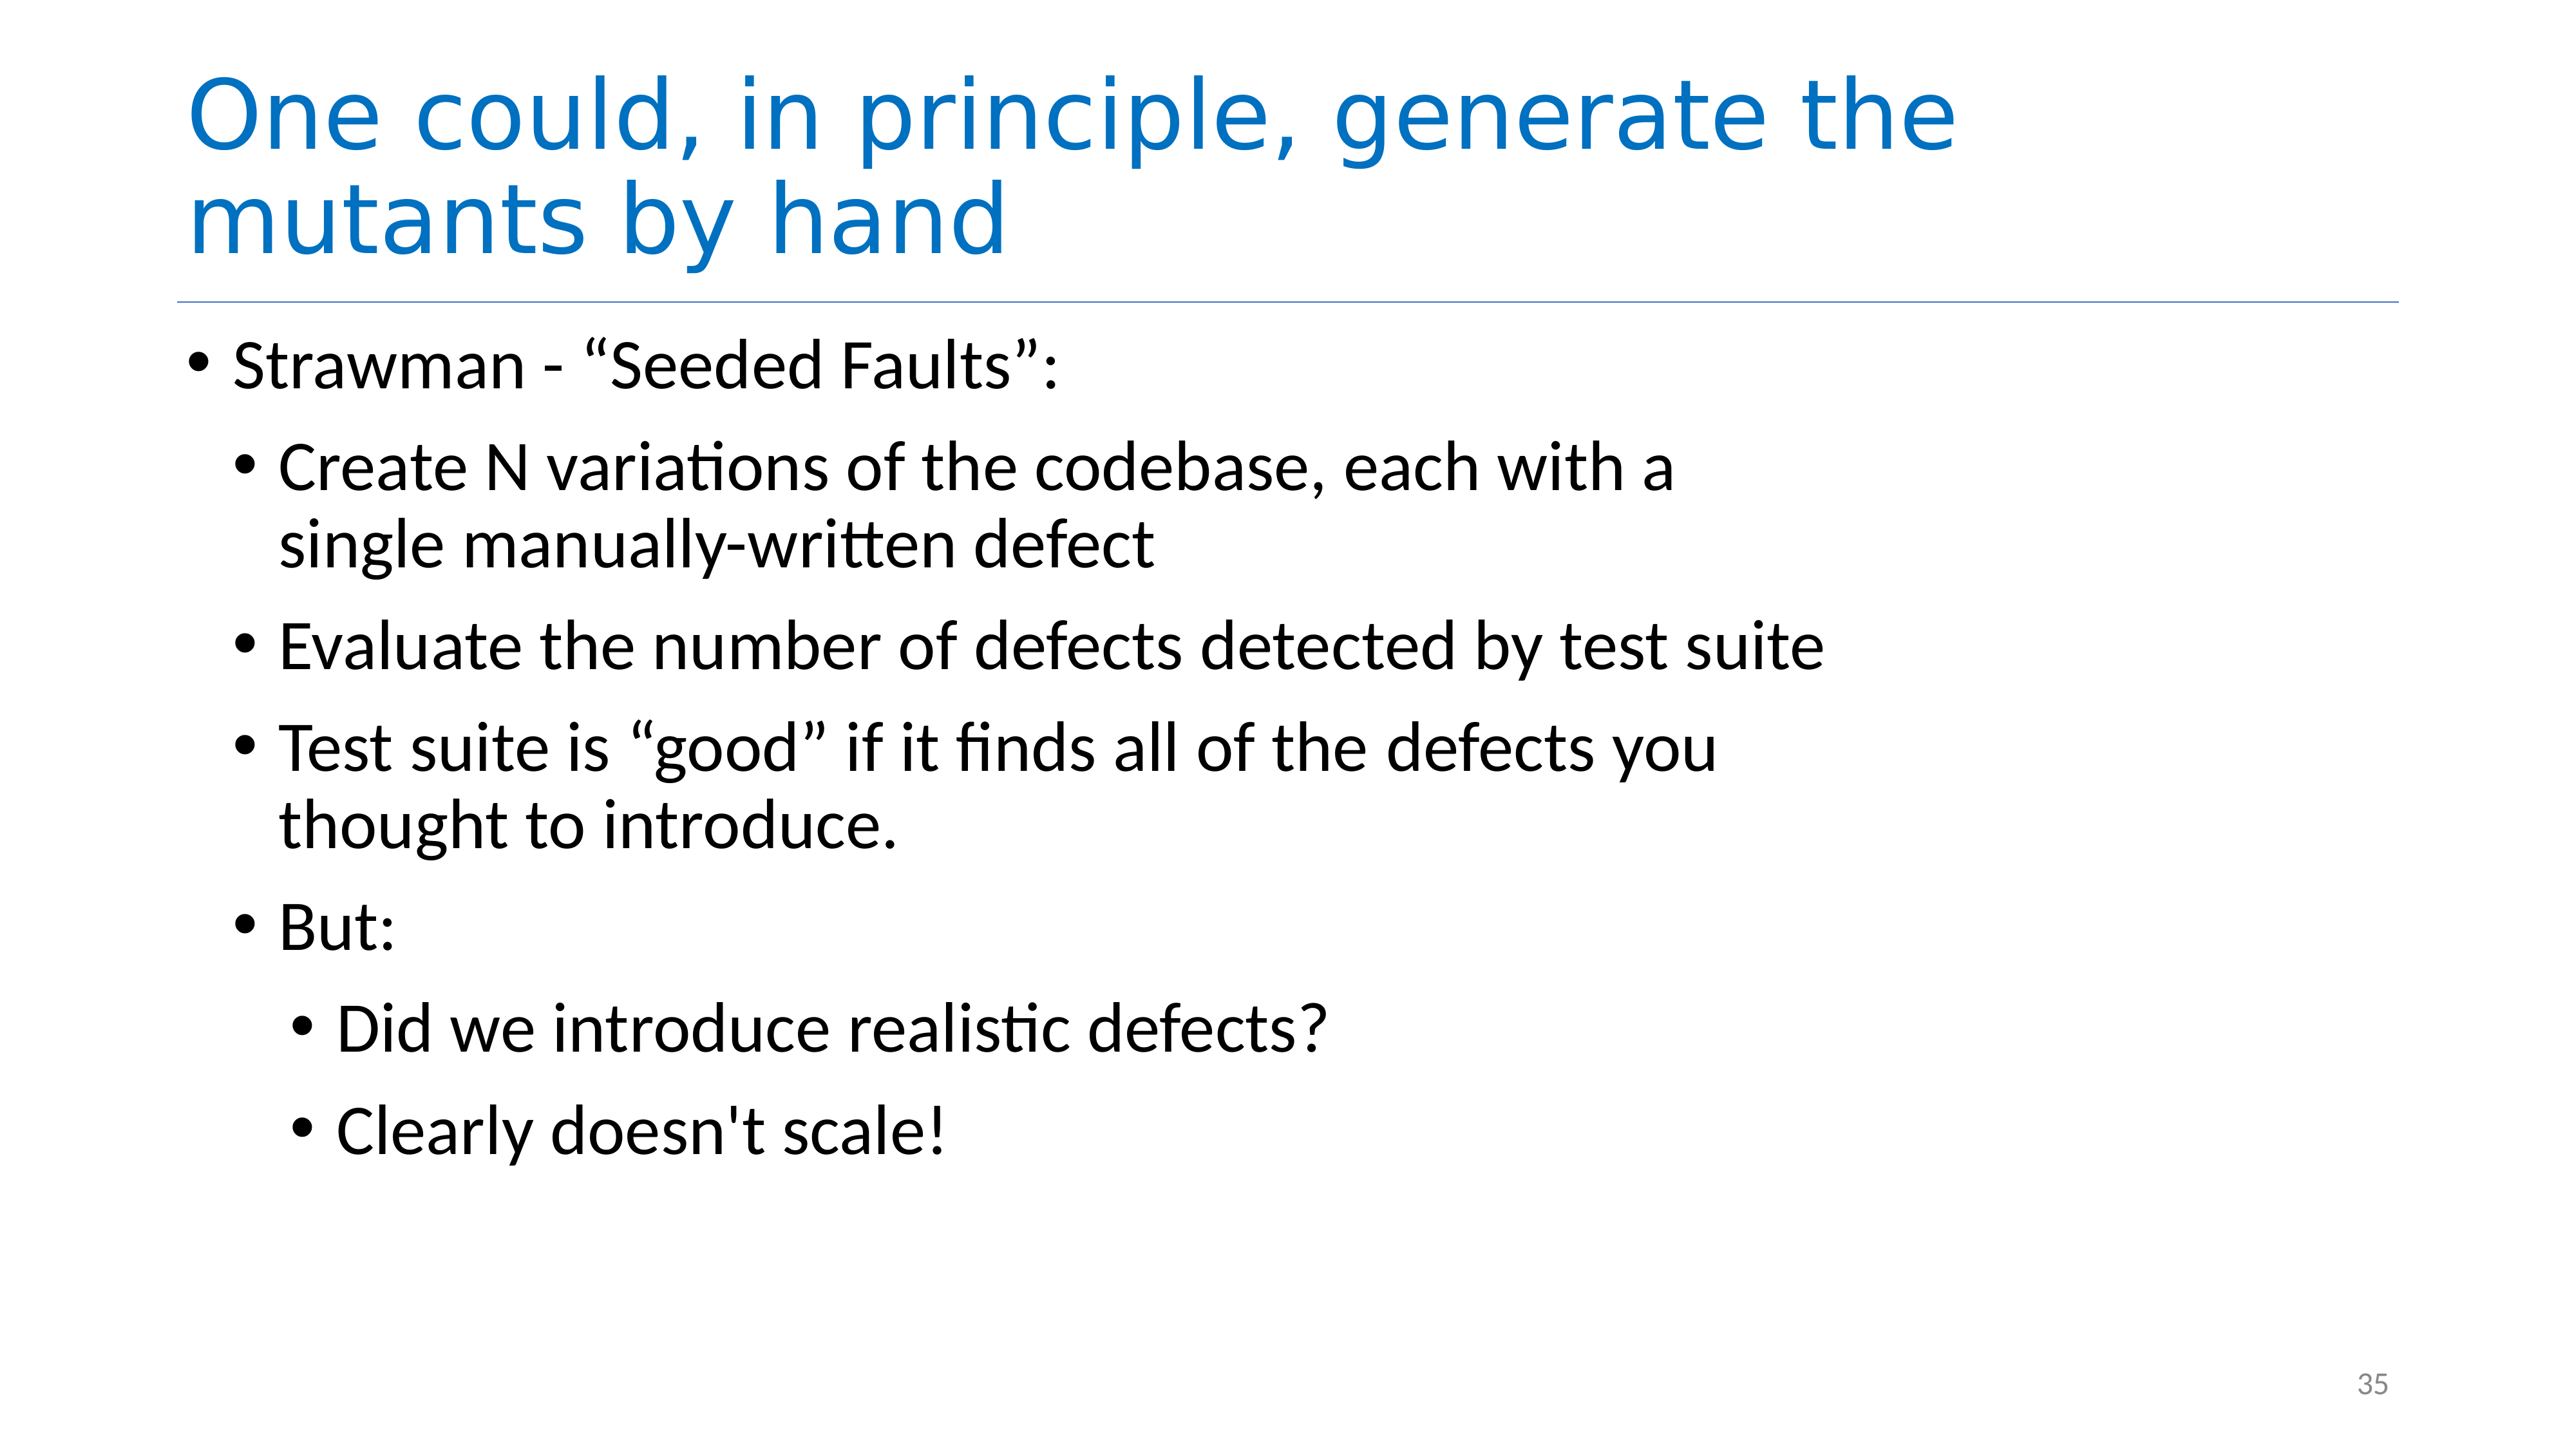

# One could, in principle, generate the mutants by hand
Strawman - “Seeded Faults”:
Create N variations of the codebase, each with a single manually-written defect
Evaluate the number of defects detected by test suite
Test suite is “good” if it finds all of the defects you thought to introduce.
But:
Did we introduce realistic defects?
Clearly doesn't scale!
35